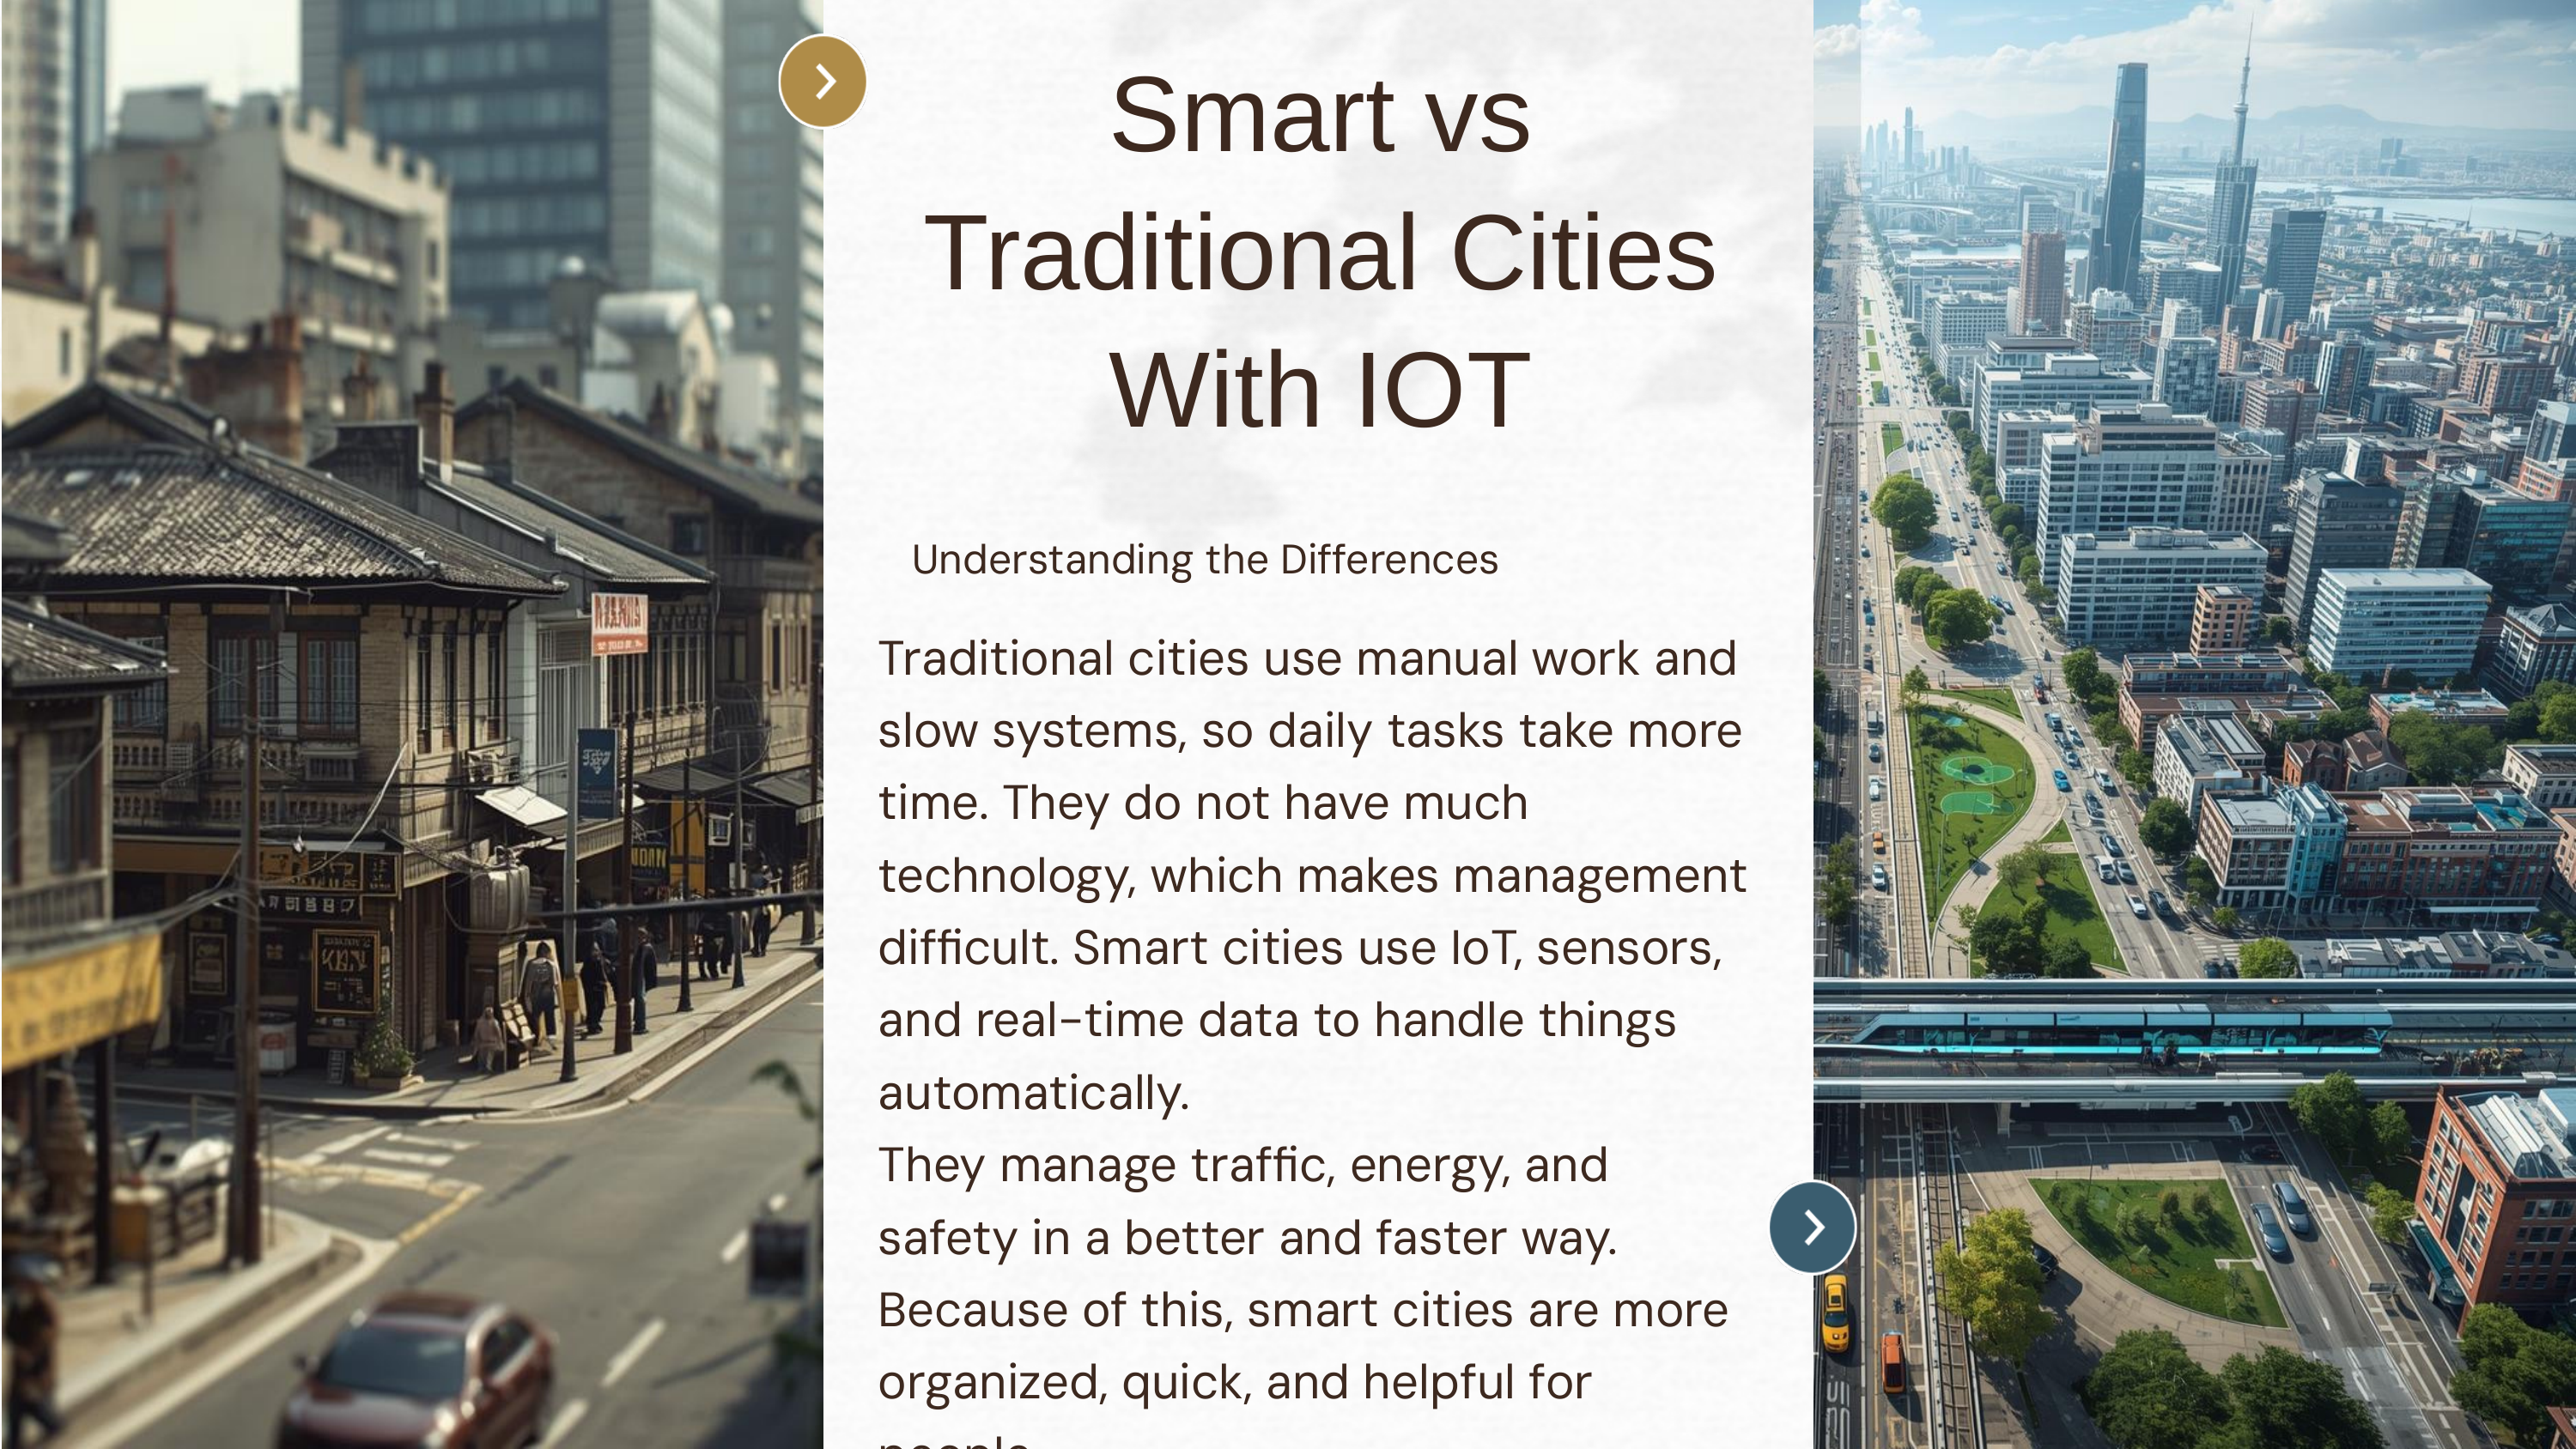

Smart vs Traditional Cities With IOT
Understanding the Differences
Traditional cities use manual work and slow systems, so daily tasks take more time. They do not have much technology, which makes management difficult. Smart cities use IoT, sensors, and real-time data to handle things automatically.
They manage traffic, energy, and safety in a better and faster way. Because of this, smart cities are more organized, quick, and helpful for people.
page 06